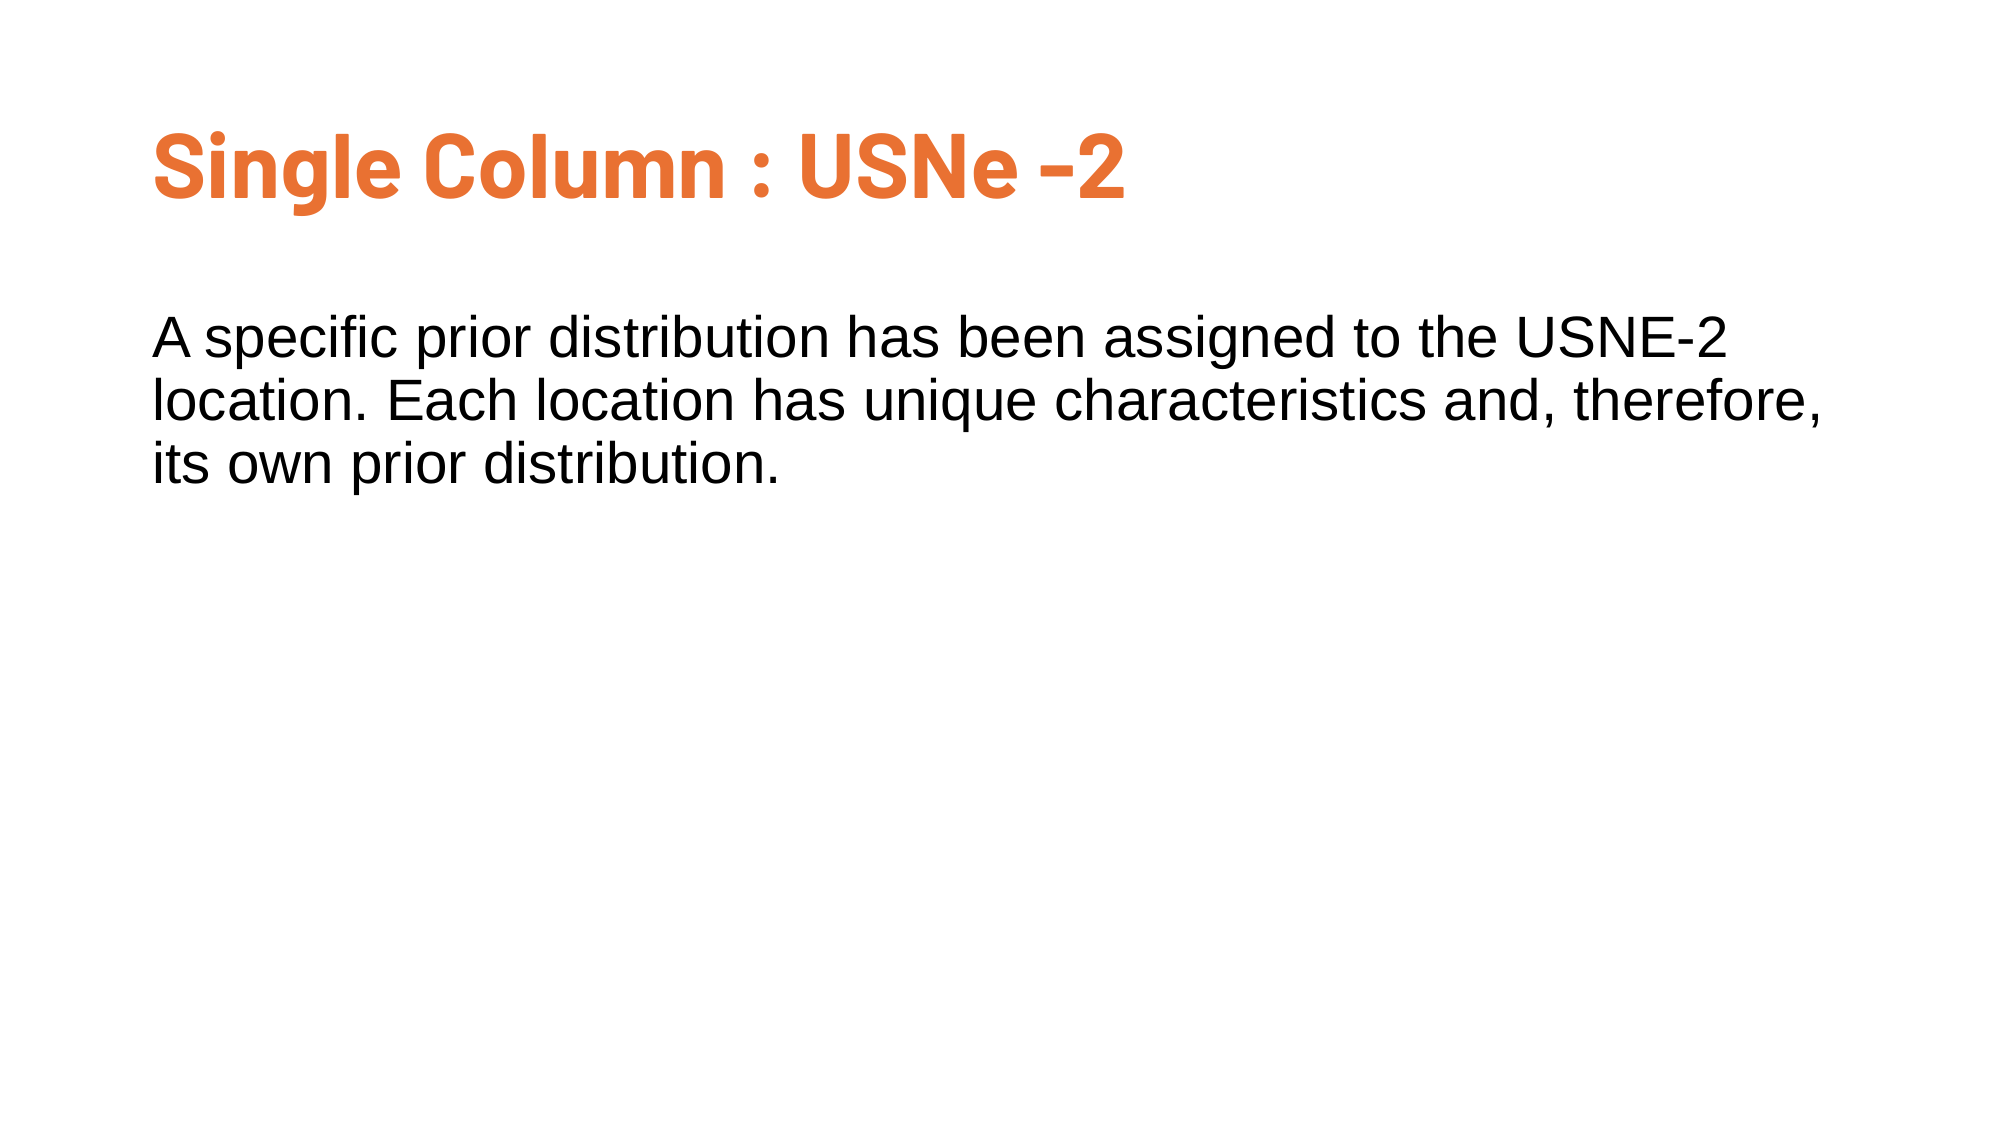

# Single Column : USNe -2
A specific prior distribution has been assigned to the USNE-2 location. Each location has unique characteristics and, therefore, its own prior distribution.